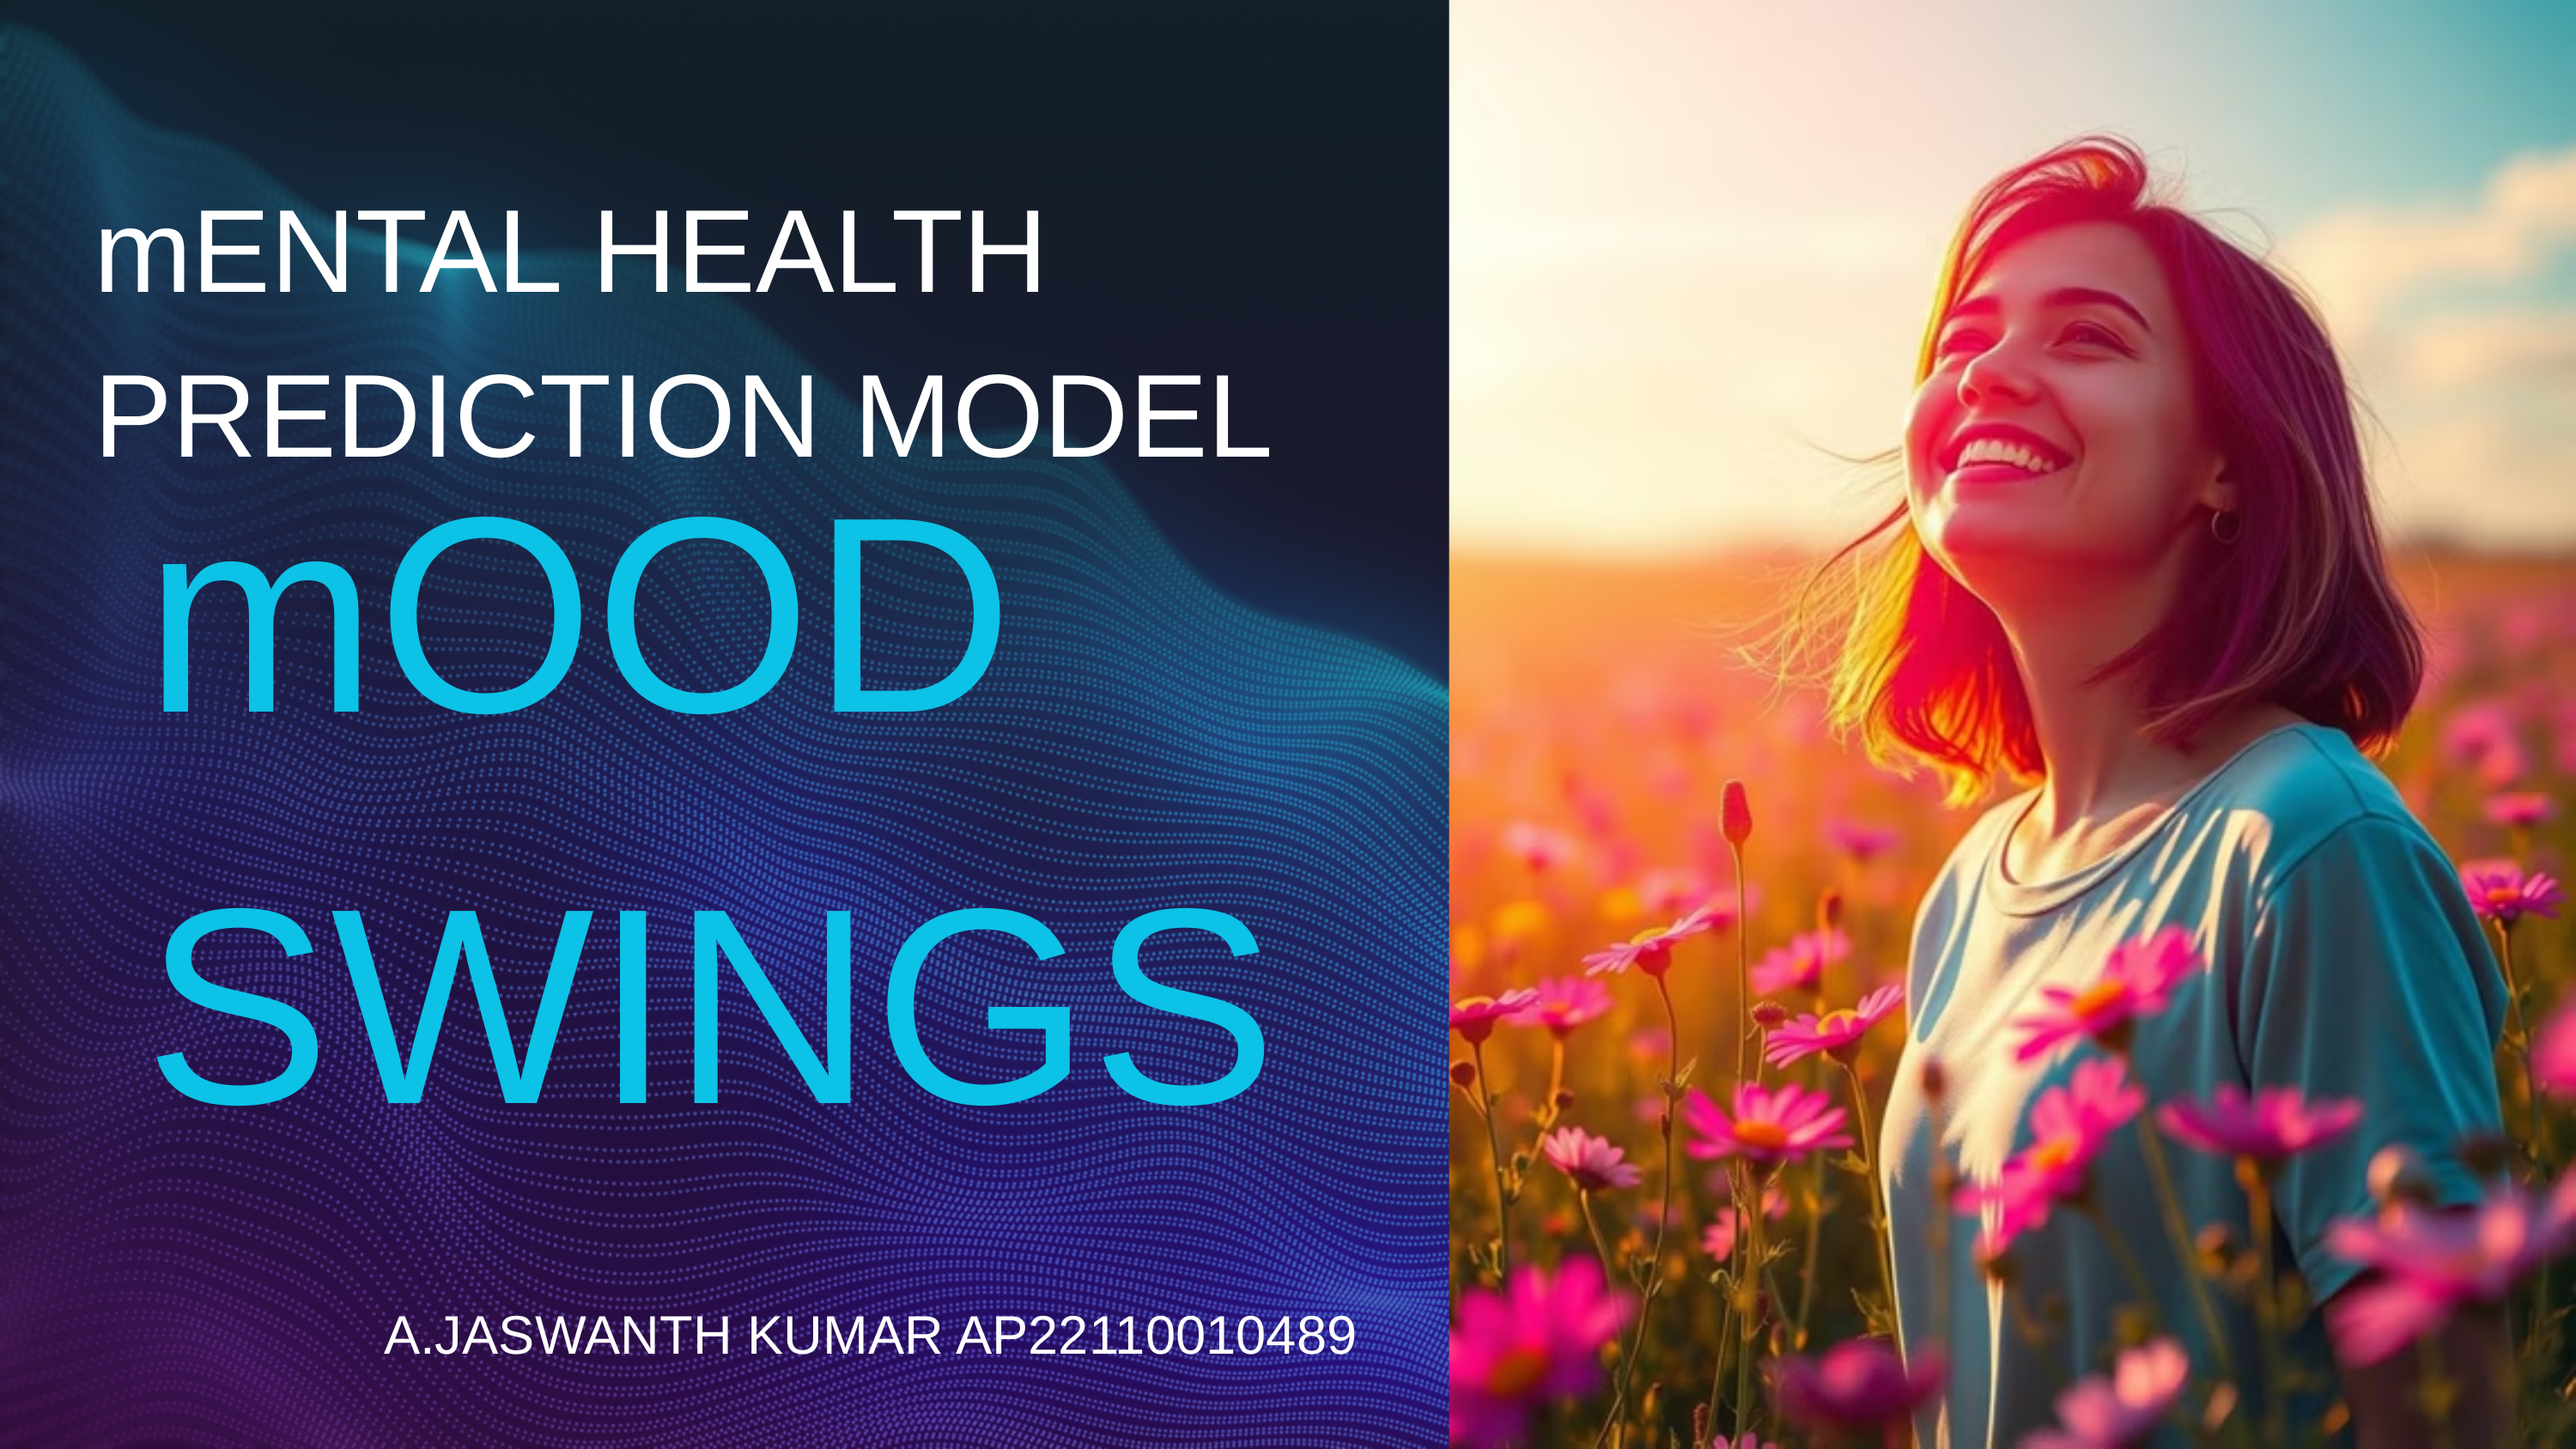

About Us
Contact
Search . . . .
mENTAL HEALTH PREDICTION MODEL
mOOD SWINGS
www.reallygreatsite.com
Lorem ipsum dolor sit amet, consectetur adipiscing elit, sed do eiusmod tempor incididunt ut labore et dolore magna aliqua. Ut enim ad minim veniam, quis nostrud exercitation ullamco laboris nisi ut aliquip ex ea

A.JASWANTH KUMAR AP22110010489